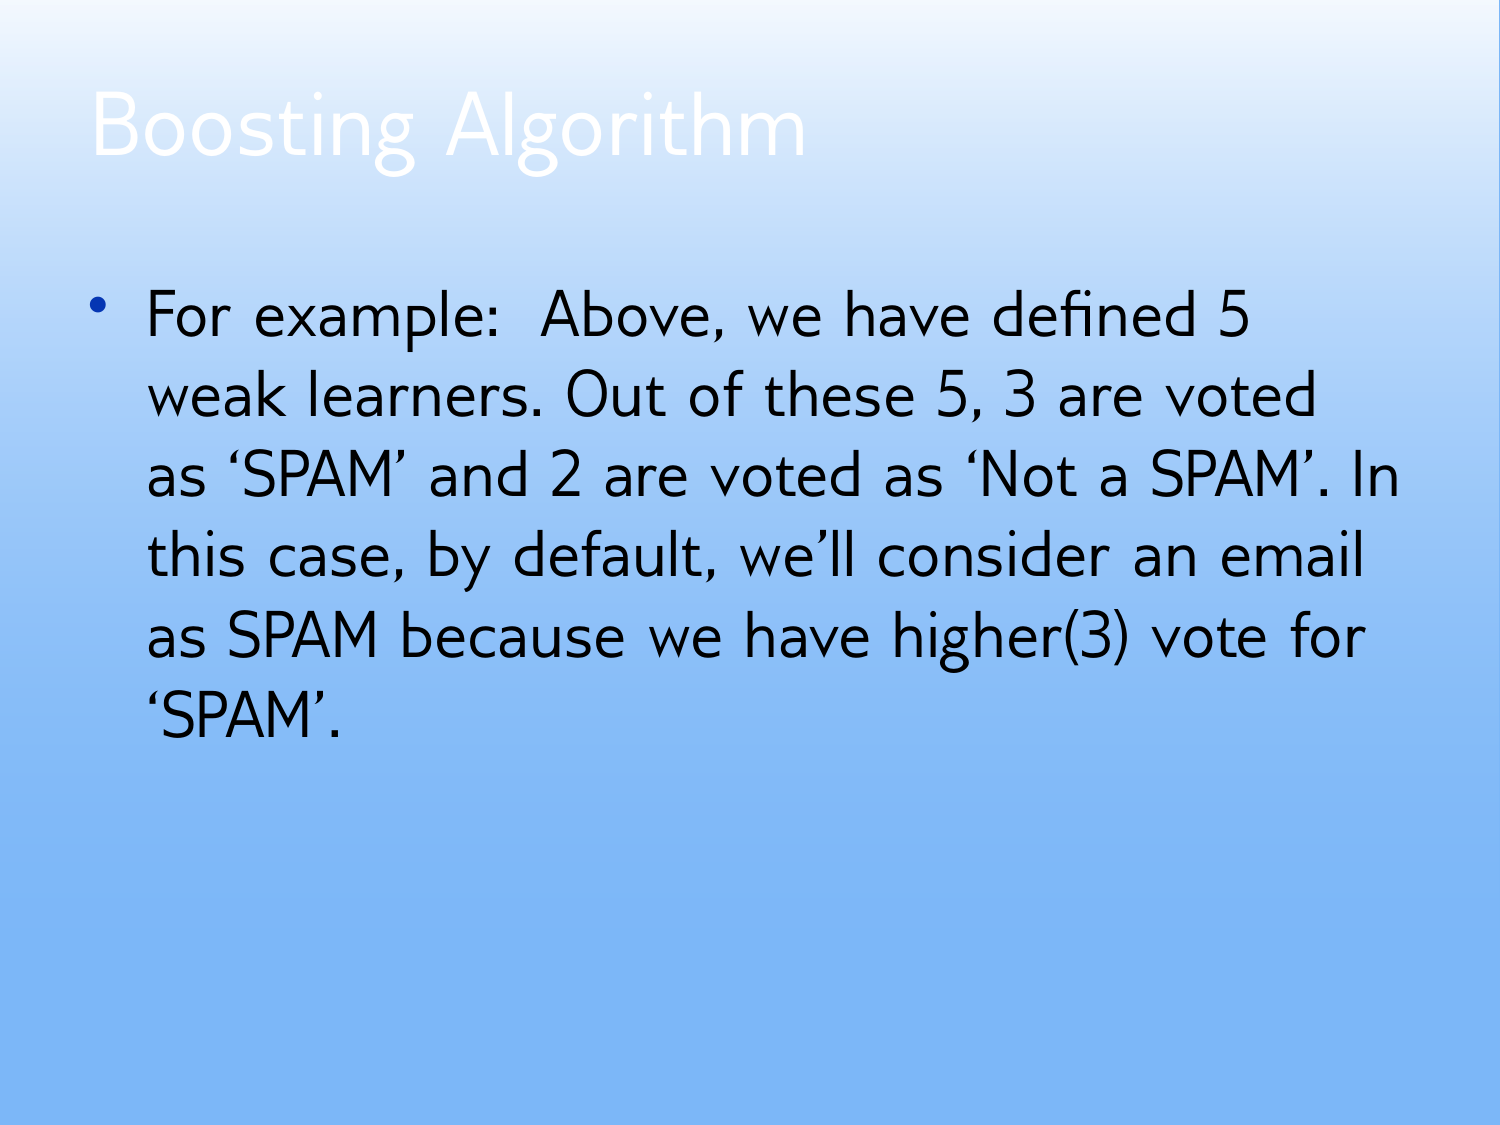

# Boosting Algorithm
For example:  Above, we have defined 5 weak learners. Out of these 5, 3 are voted as ‘SPAM’ and 2 are voted as ‘Not a SPAM’. In this case, by default, we’ll consider an email as SPAM because we have higher(3) vote for ‘SPAM’.